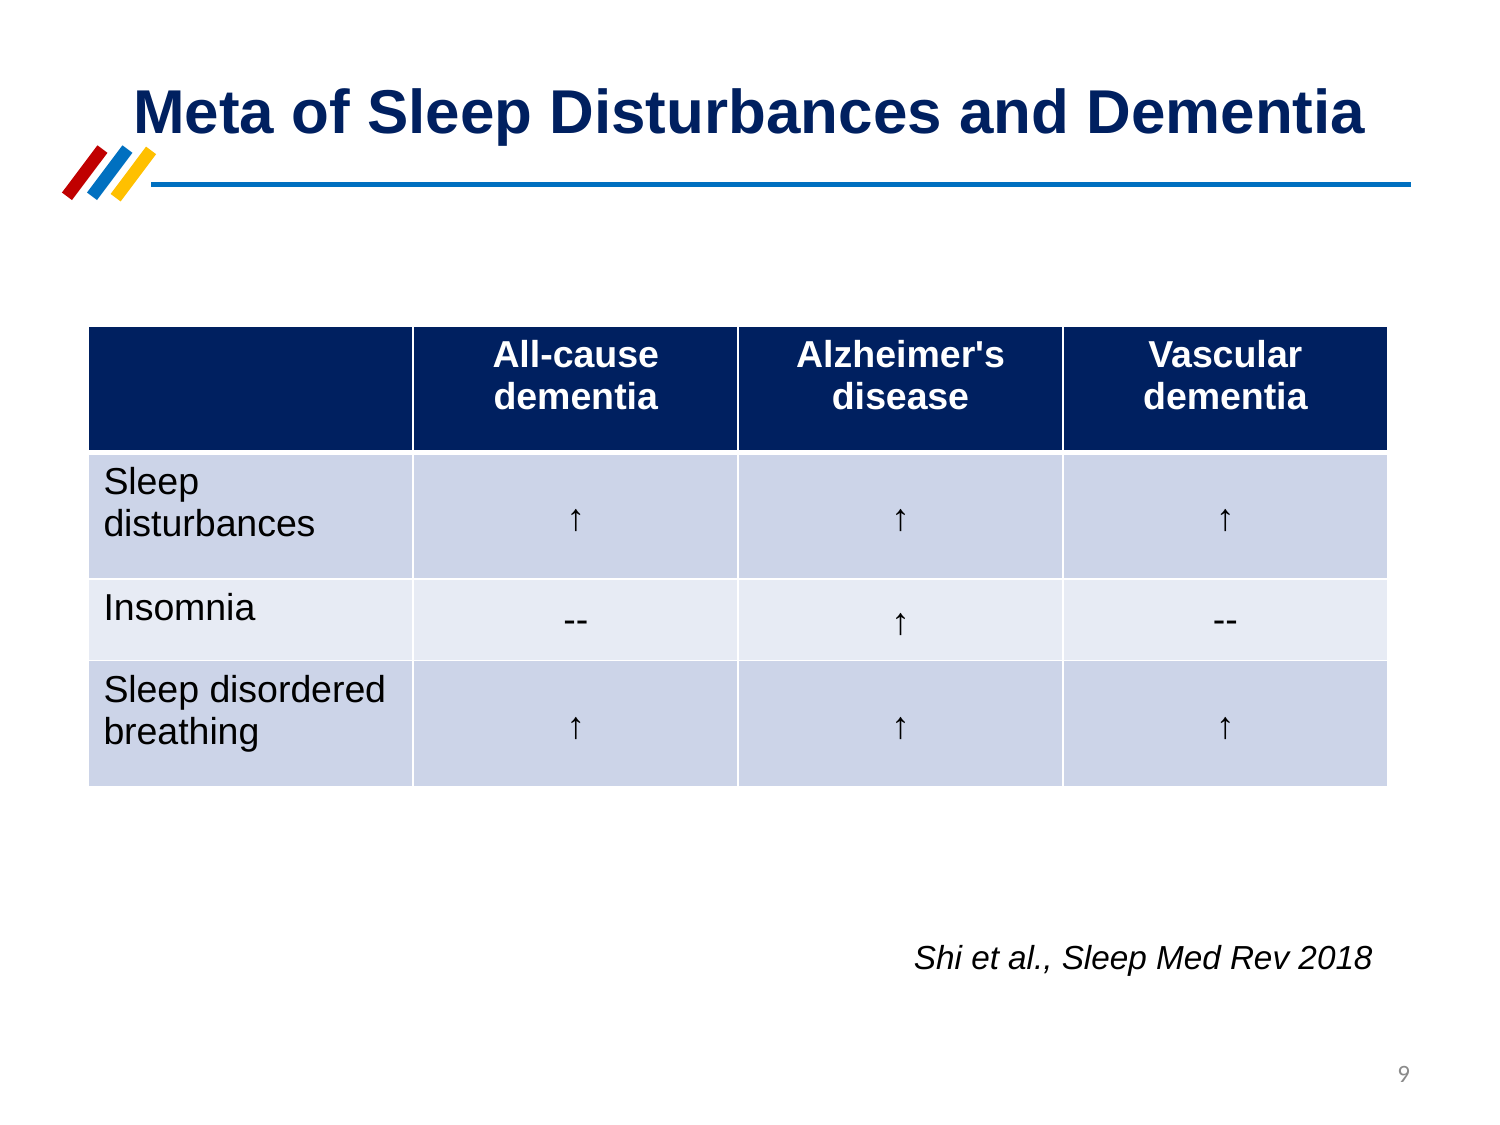

# Meta of Sleep Disturbances and Dementia
|  | All-cause dementia | Alzheimer's disease | Vascular dementia |
| --- | --- | --- | --- |
| Sleep disturbances | ↑ | ↑ | ↑ |
| Insomnia | -- | ↑ | -- |
| Sleep disordered breathing | ↑ | ↑ | ↑ |
Shi et al., Sleep Med Rev 2018
9